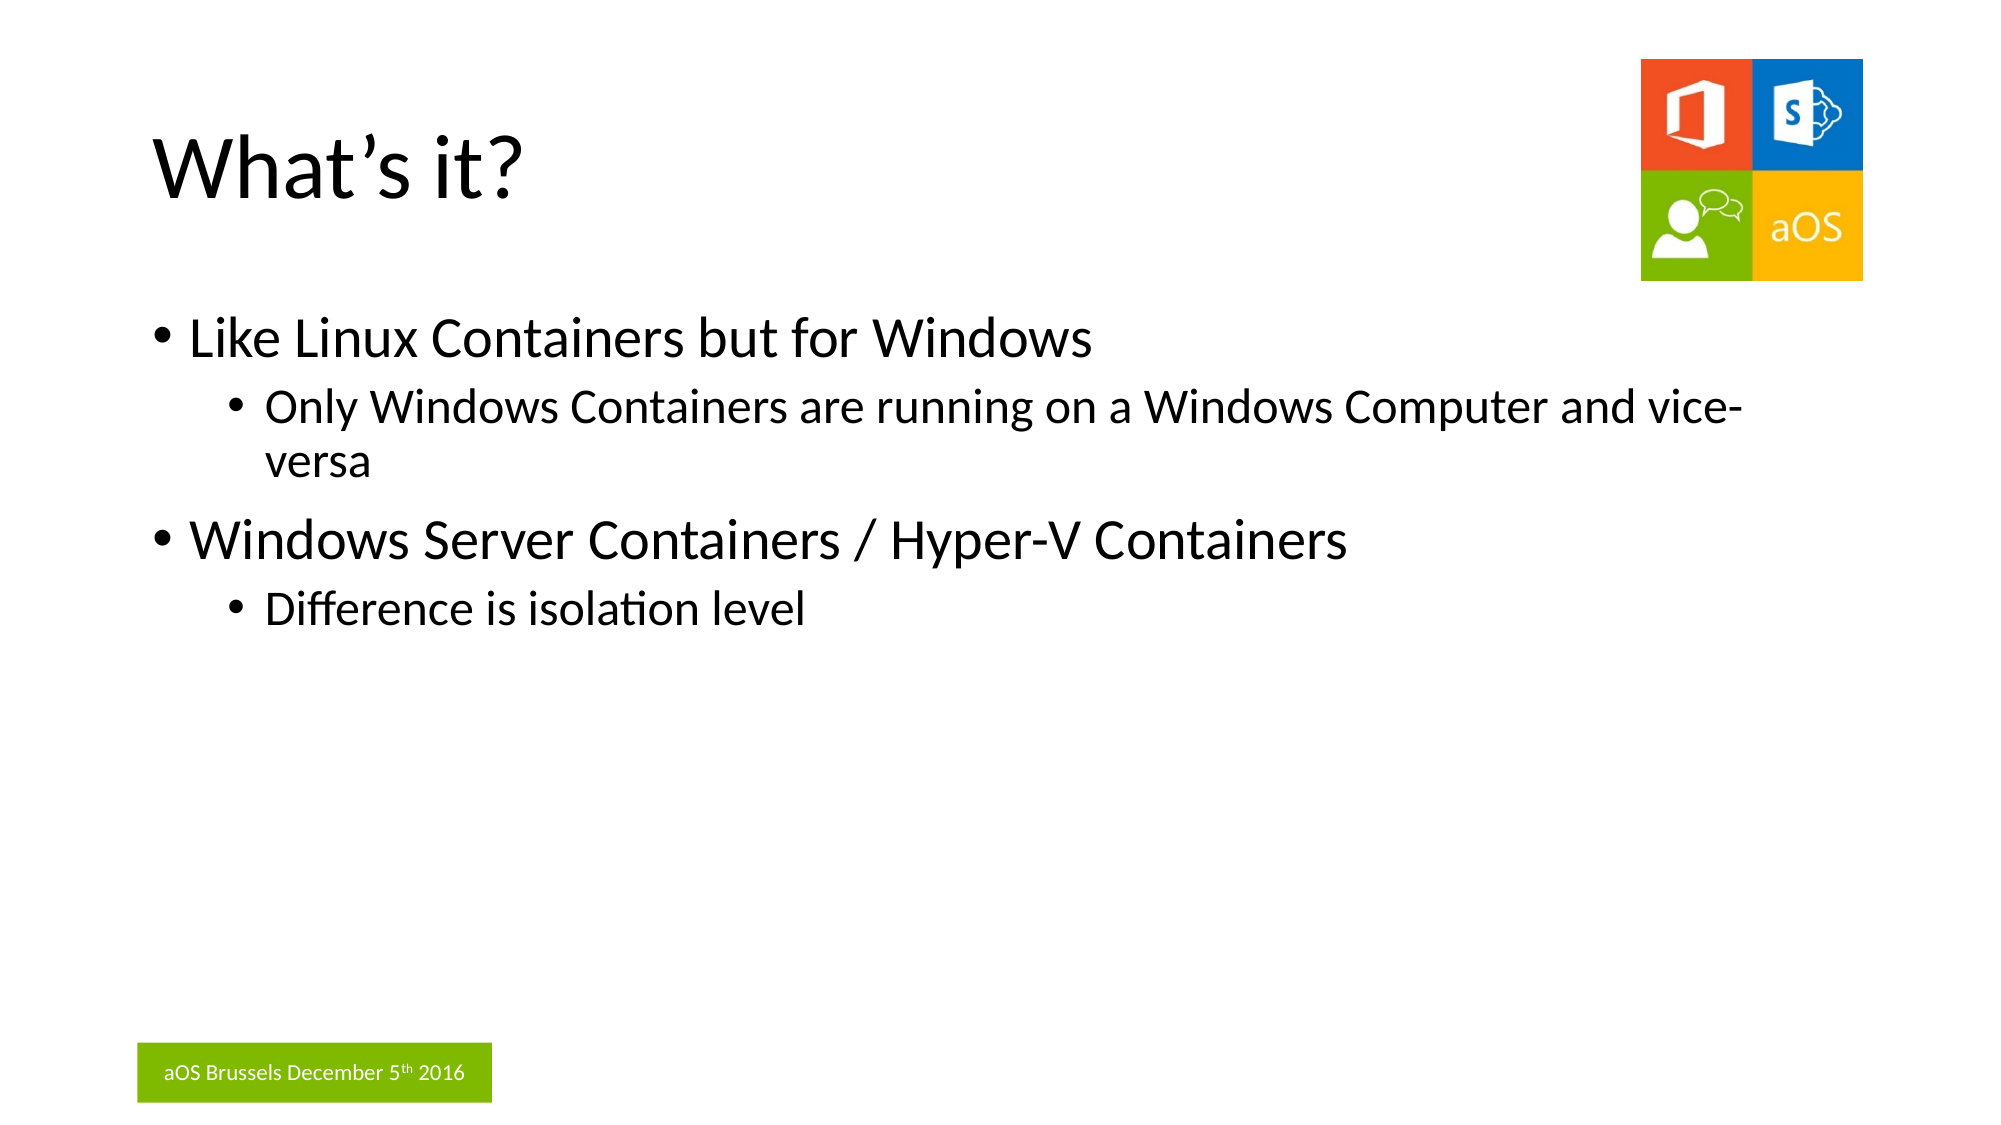

# What’s it?
Like Linux Containers but for Windows
Only Windows Containers are running on a Windows Computer and vice-versa
Windows Server Containers / Hyper-V Containers
Difference is isolation level